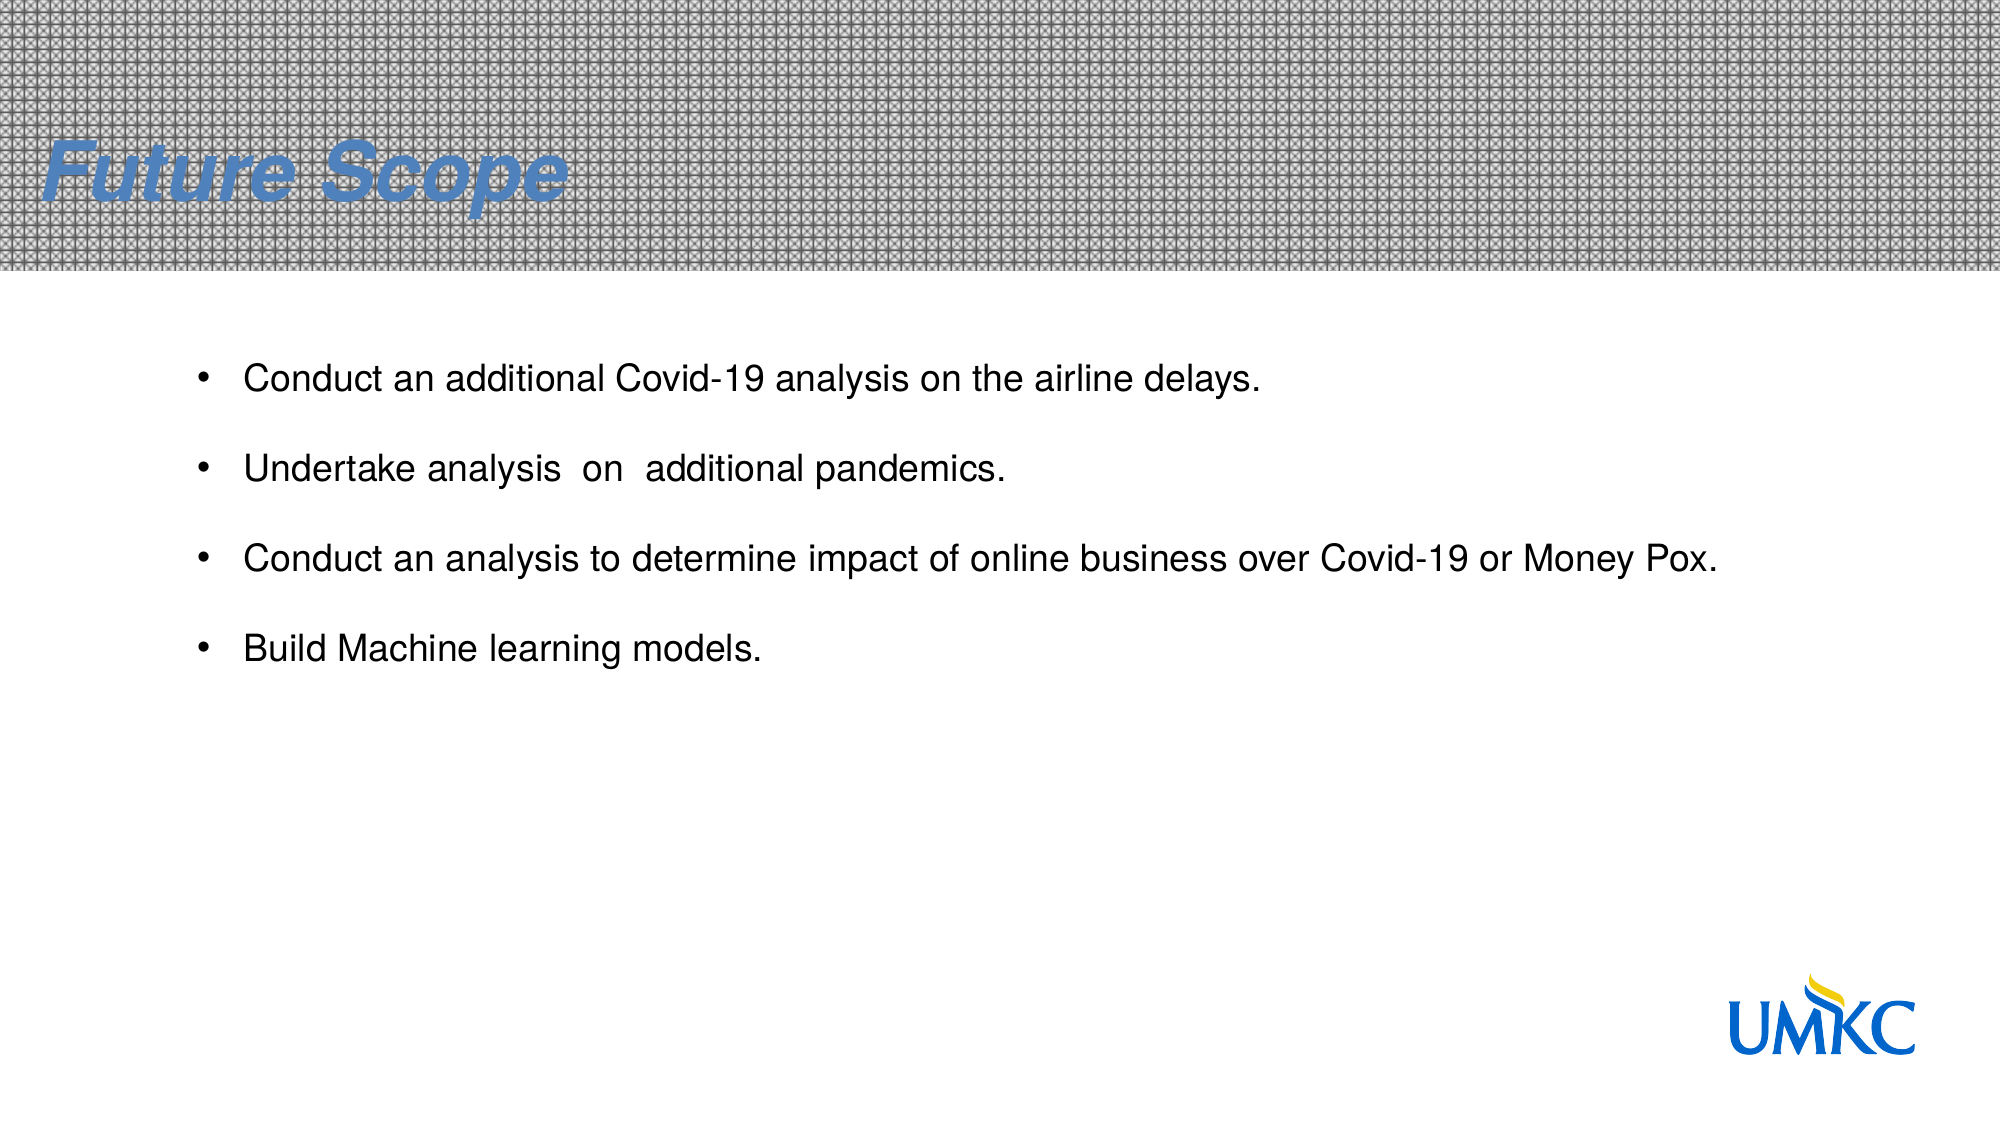

Future Scope
Conduct an additional Covid-19 analysis on the airline delays.

Undertake analysis  on  additional pandemics.

Conduct an analysis to determine impact of online business over Covid-19 or Money Pox.

Build Machine learning models.